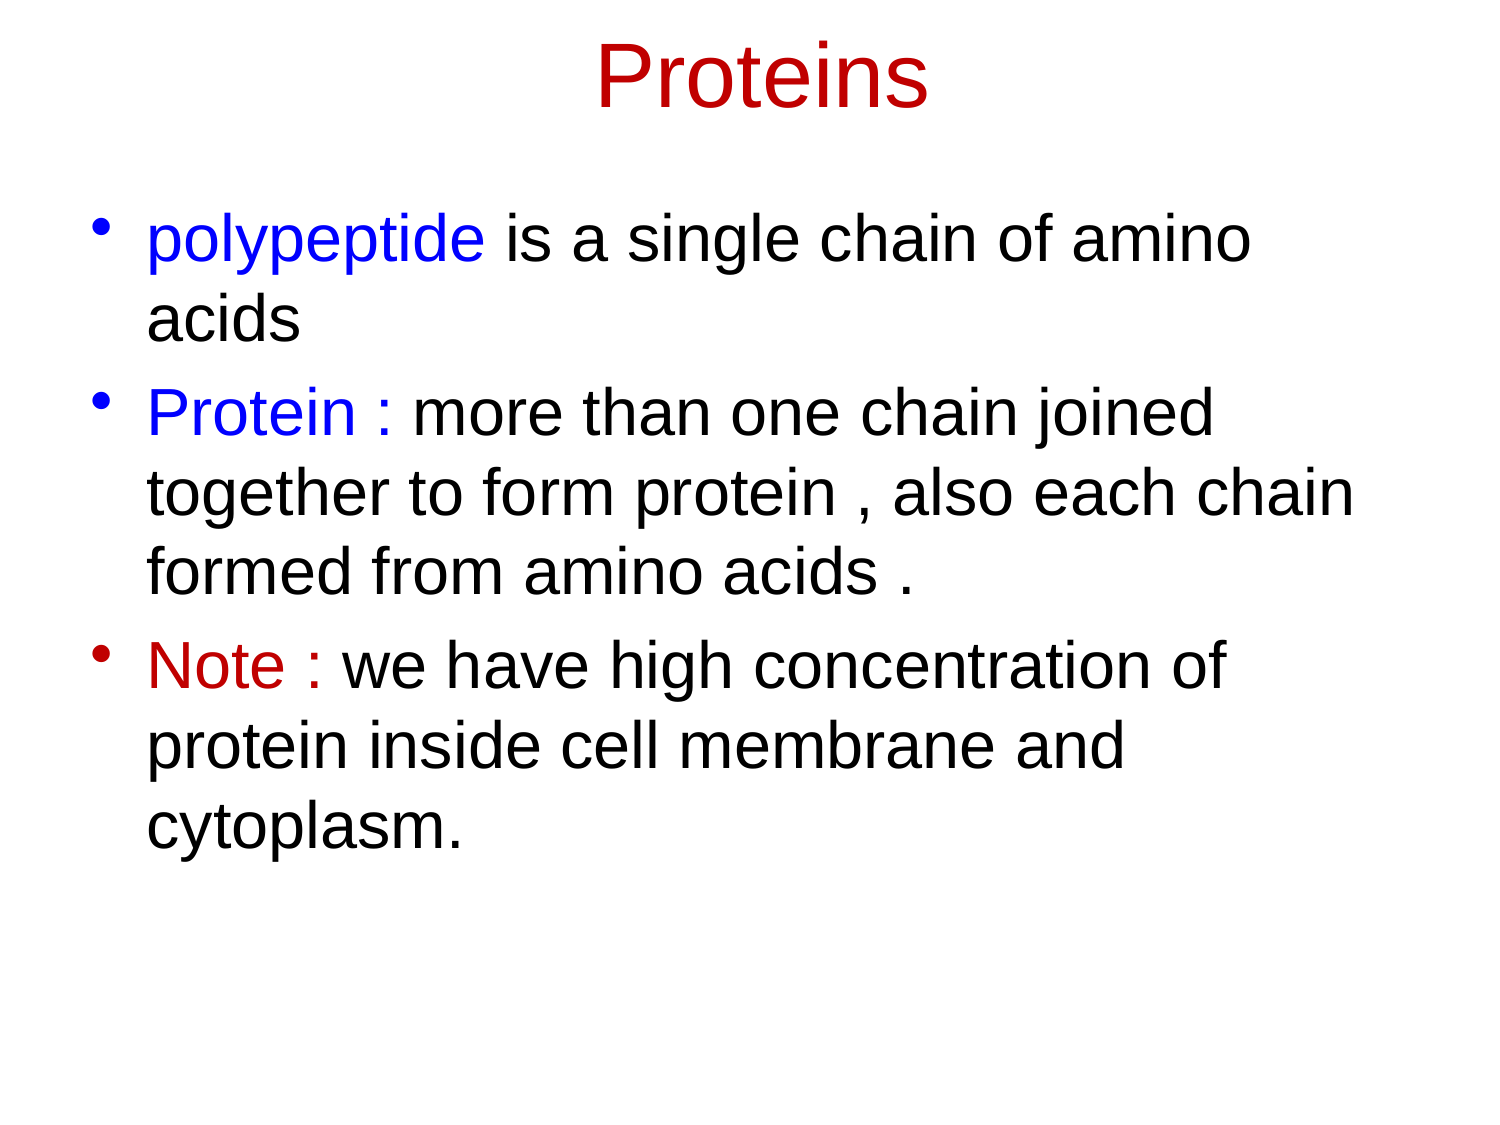

# Proteins
polypeptide is a single chain of amino acids
Protein : more than one chain joined together to form protein , also each chain formed from amino acids .
Note : we have high concentration of protein inside cell membrane and cytoplasm.